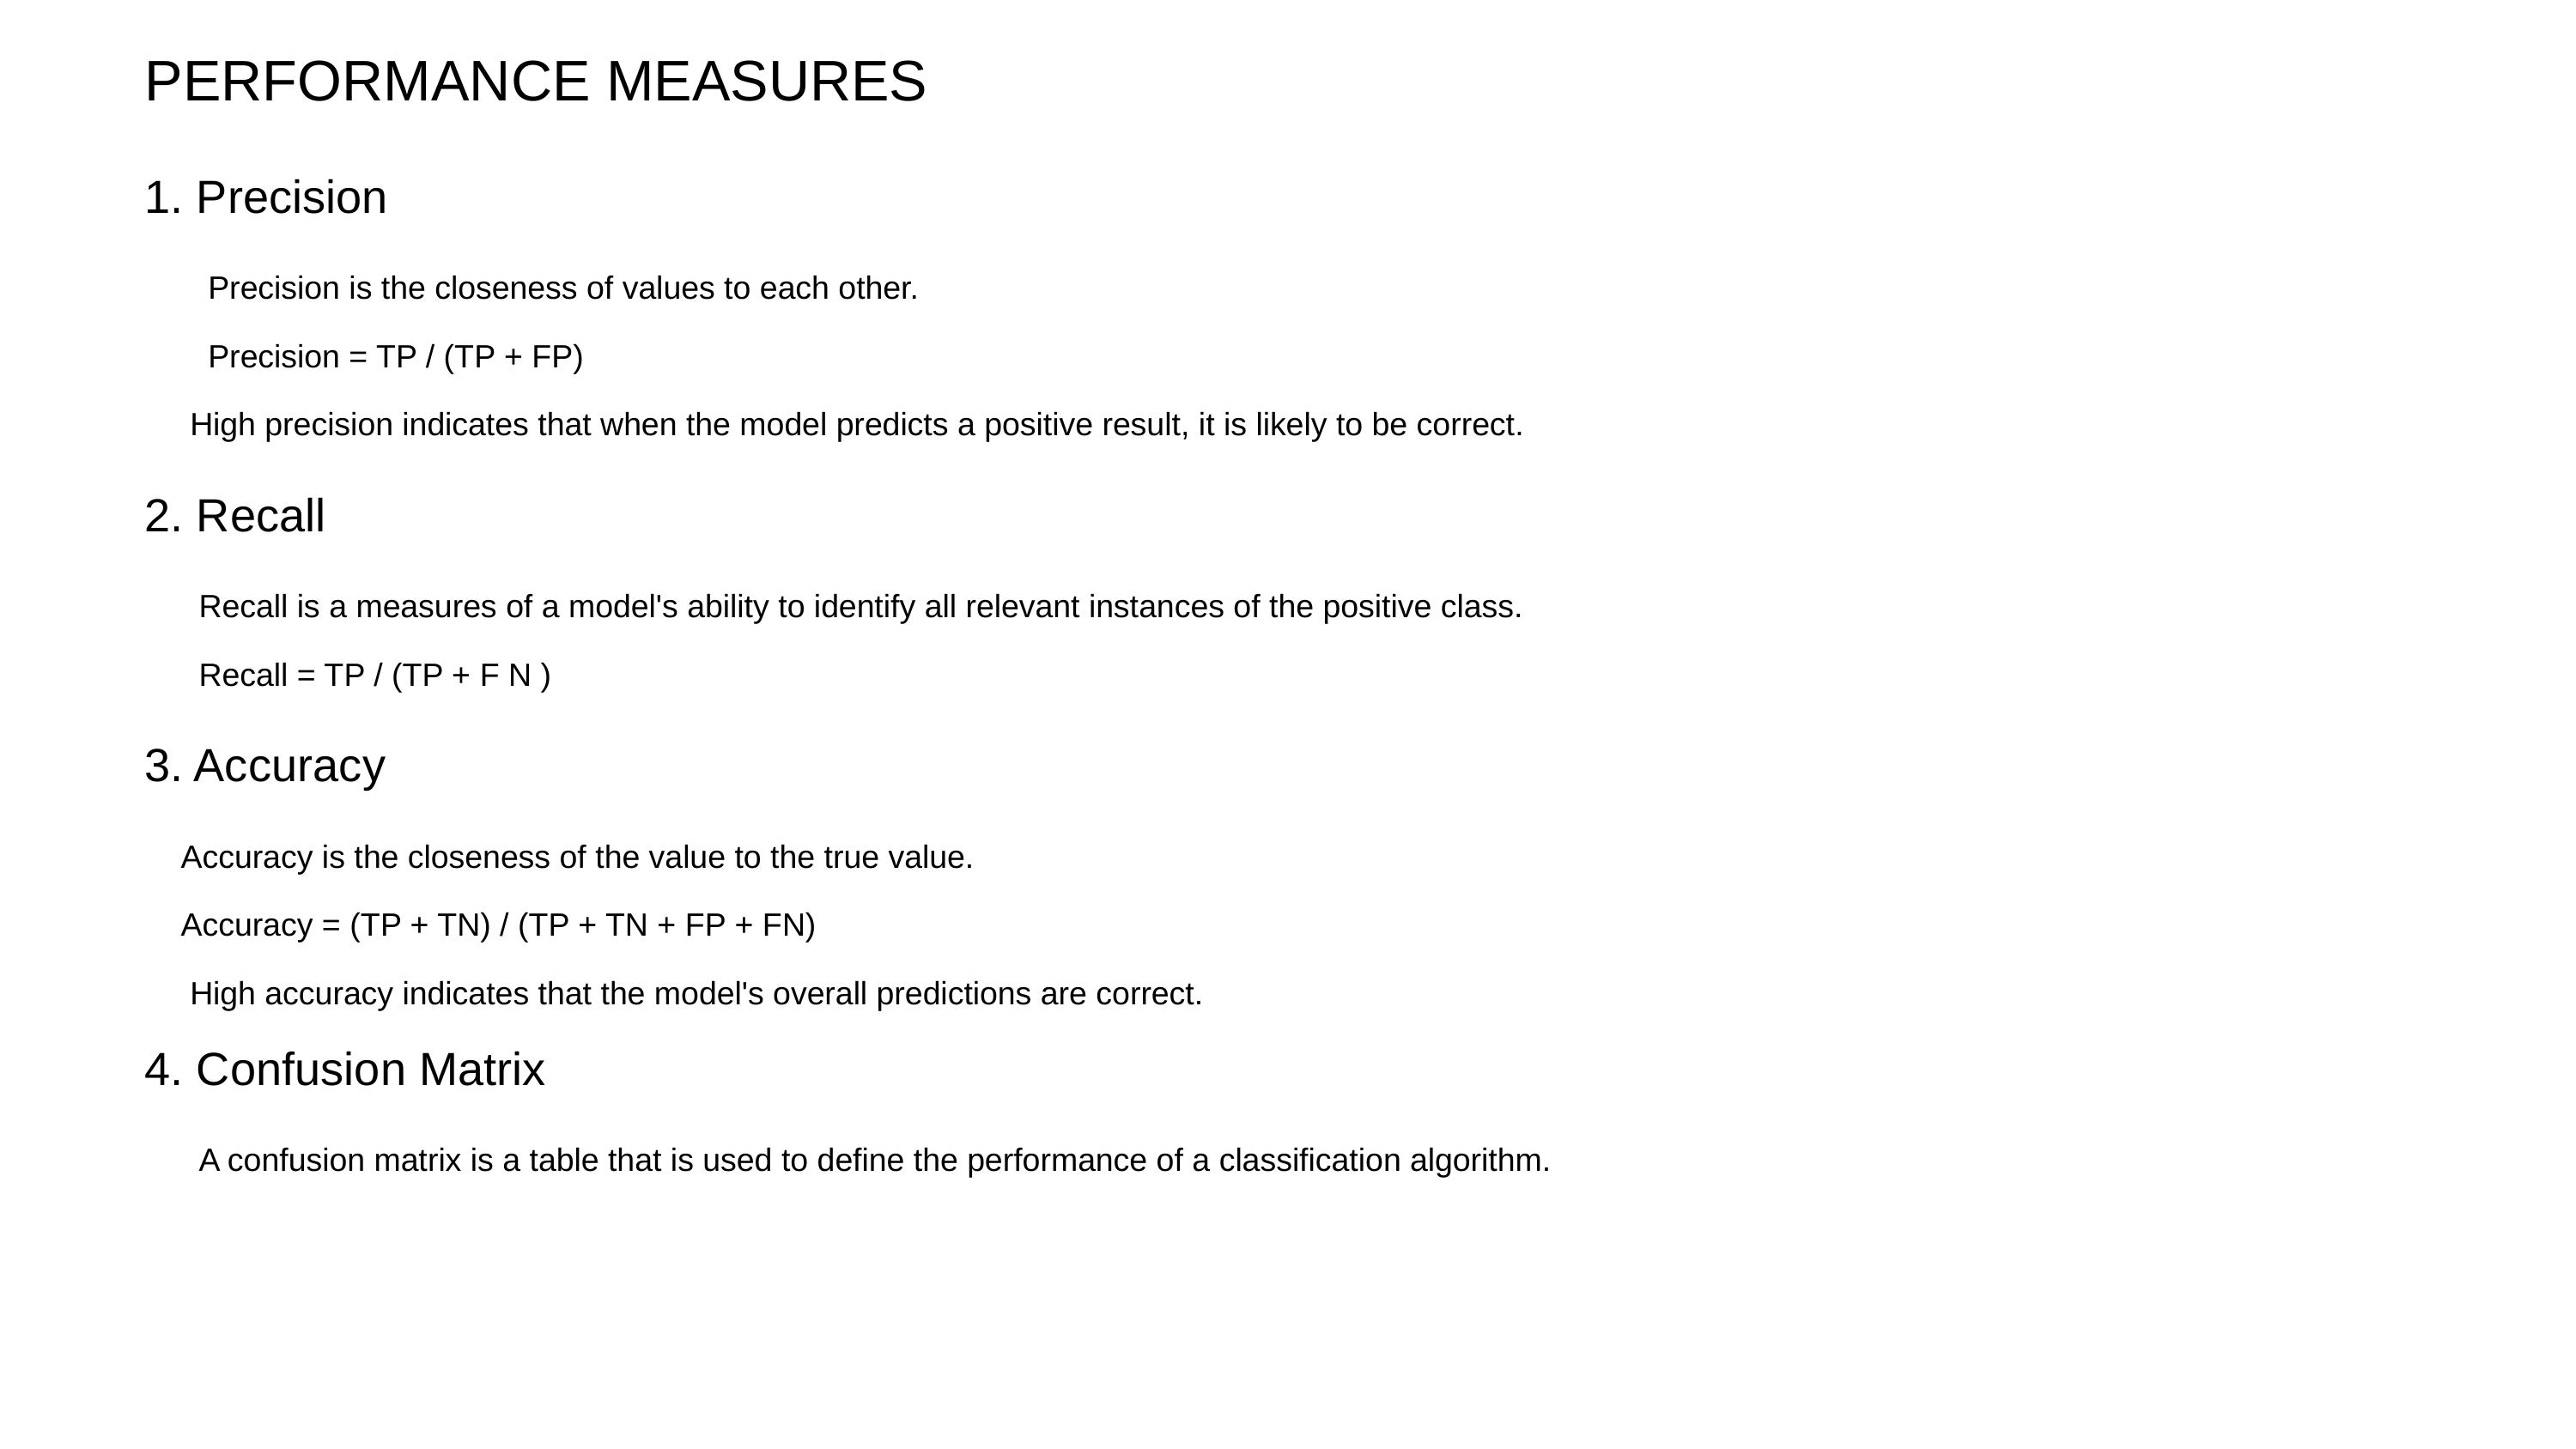

PERFORMANCE MEASURES

1. Precision

       Precision is the closeness of values to each other.

       Precision = TP / (TP + FP)

     High precision indicates that when the model predicts a positive result, it is likely to be correct.

2. Recall

      Recall is a measures of a model's ability to identify all relevant instances of the positive class.

      Recall = TP / (TP + F N )

3. Accuracy

    Accuracy is the closeness of the value to the true value.

    Accuracy = (TP + TN) / (TP + TN + FP + FN)

     High accuracy indicates that the model's overall predictions are correct.

4. Confusion Matrix

      A confusion matrix is a table that is used to define the performance of a classification algorithm.